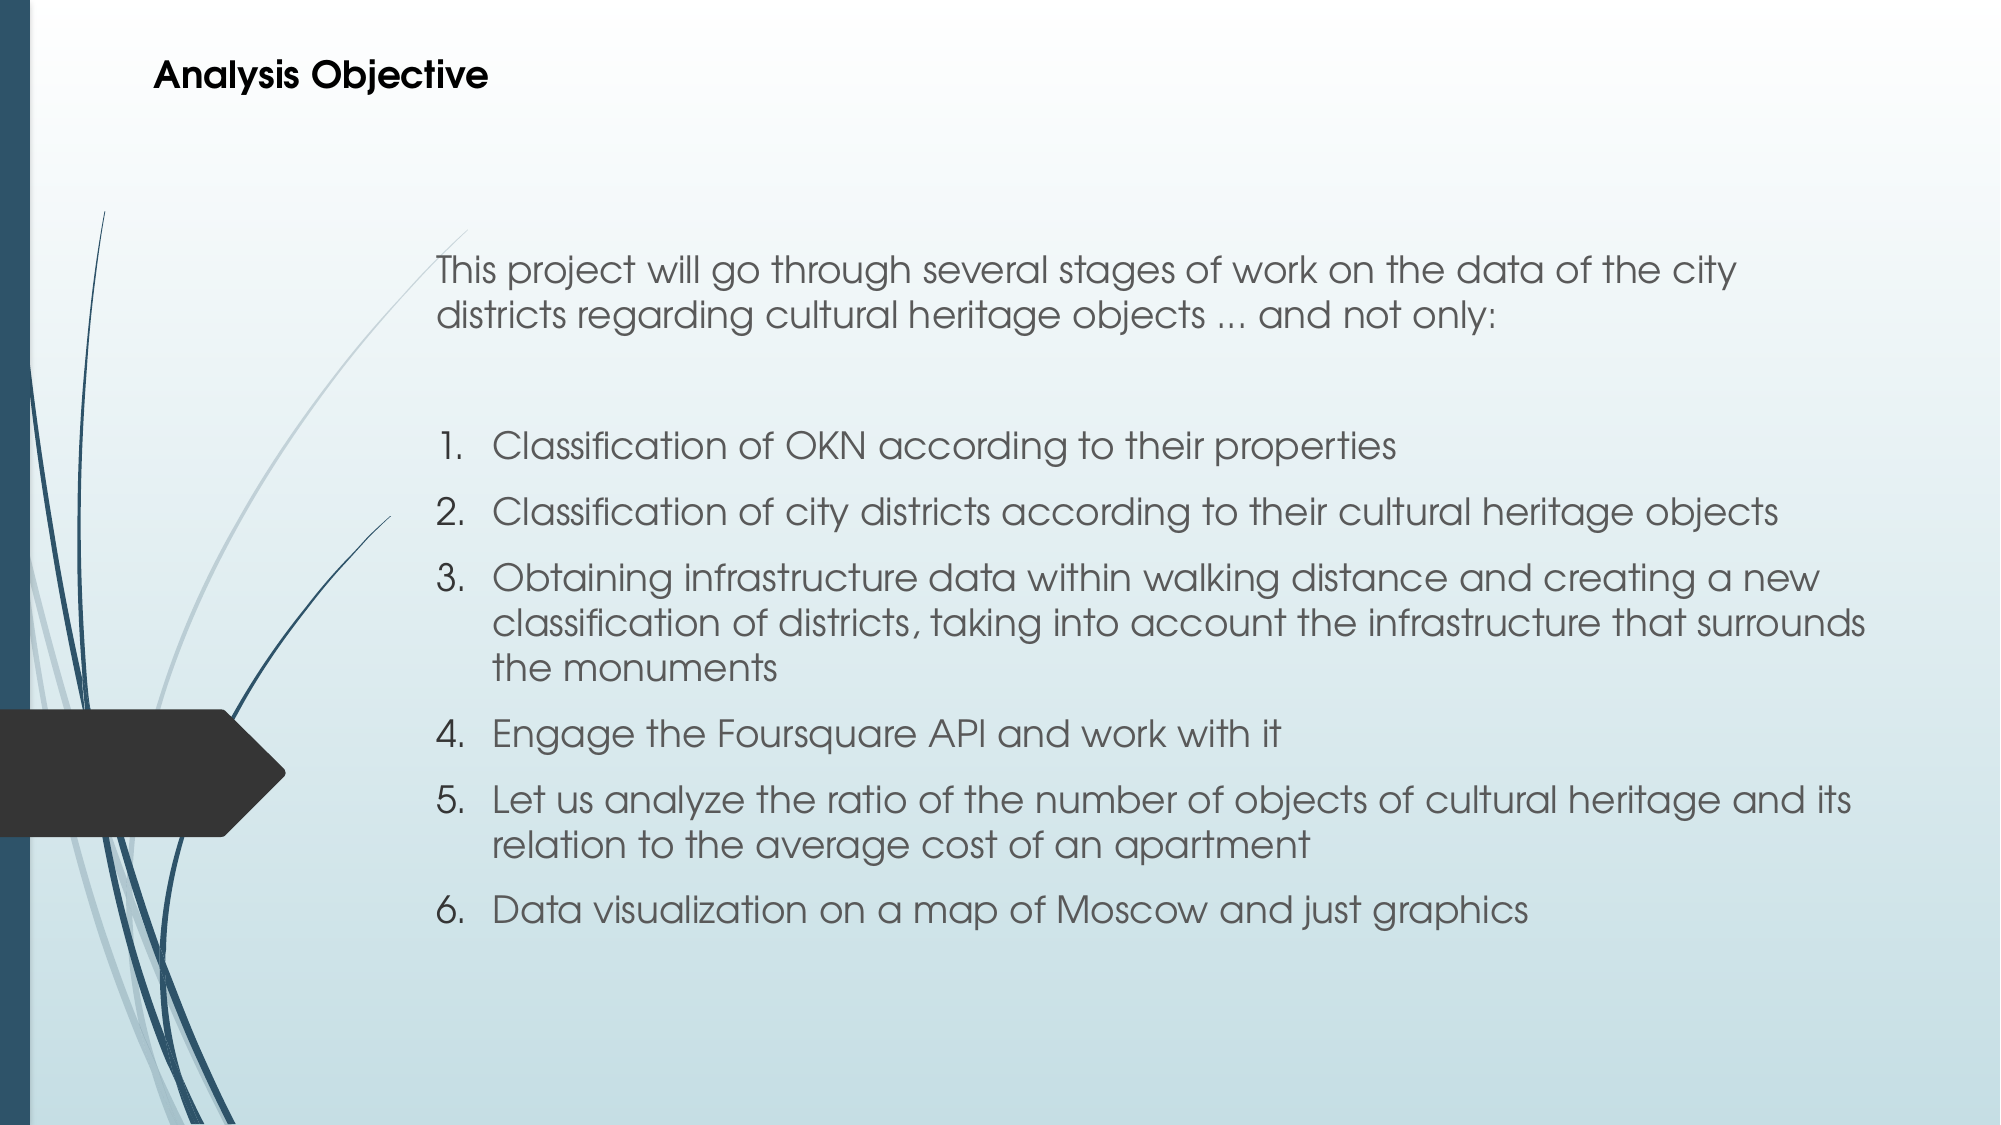

Analysis Objective

#
This project will go through several stages of work on the data of the city districts regarding cultural heritage objects ... and not only:

Classification of OKN according to their properties
Classification of city districts according to their cultural heritage objects
Obtaining infrastructure data within walking distance and creating a new classification of districts, taking into account the infrastructure that surrounds the monuments
Engage the Foursquare API and work with it
Let us analyze the ratio of the number of objects of cultural heritage and its relation to the average cost of an apartment
Data visualization on a map of Moscow and just graphics